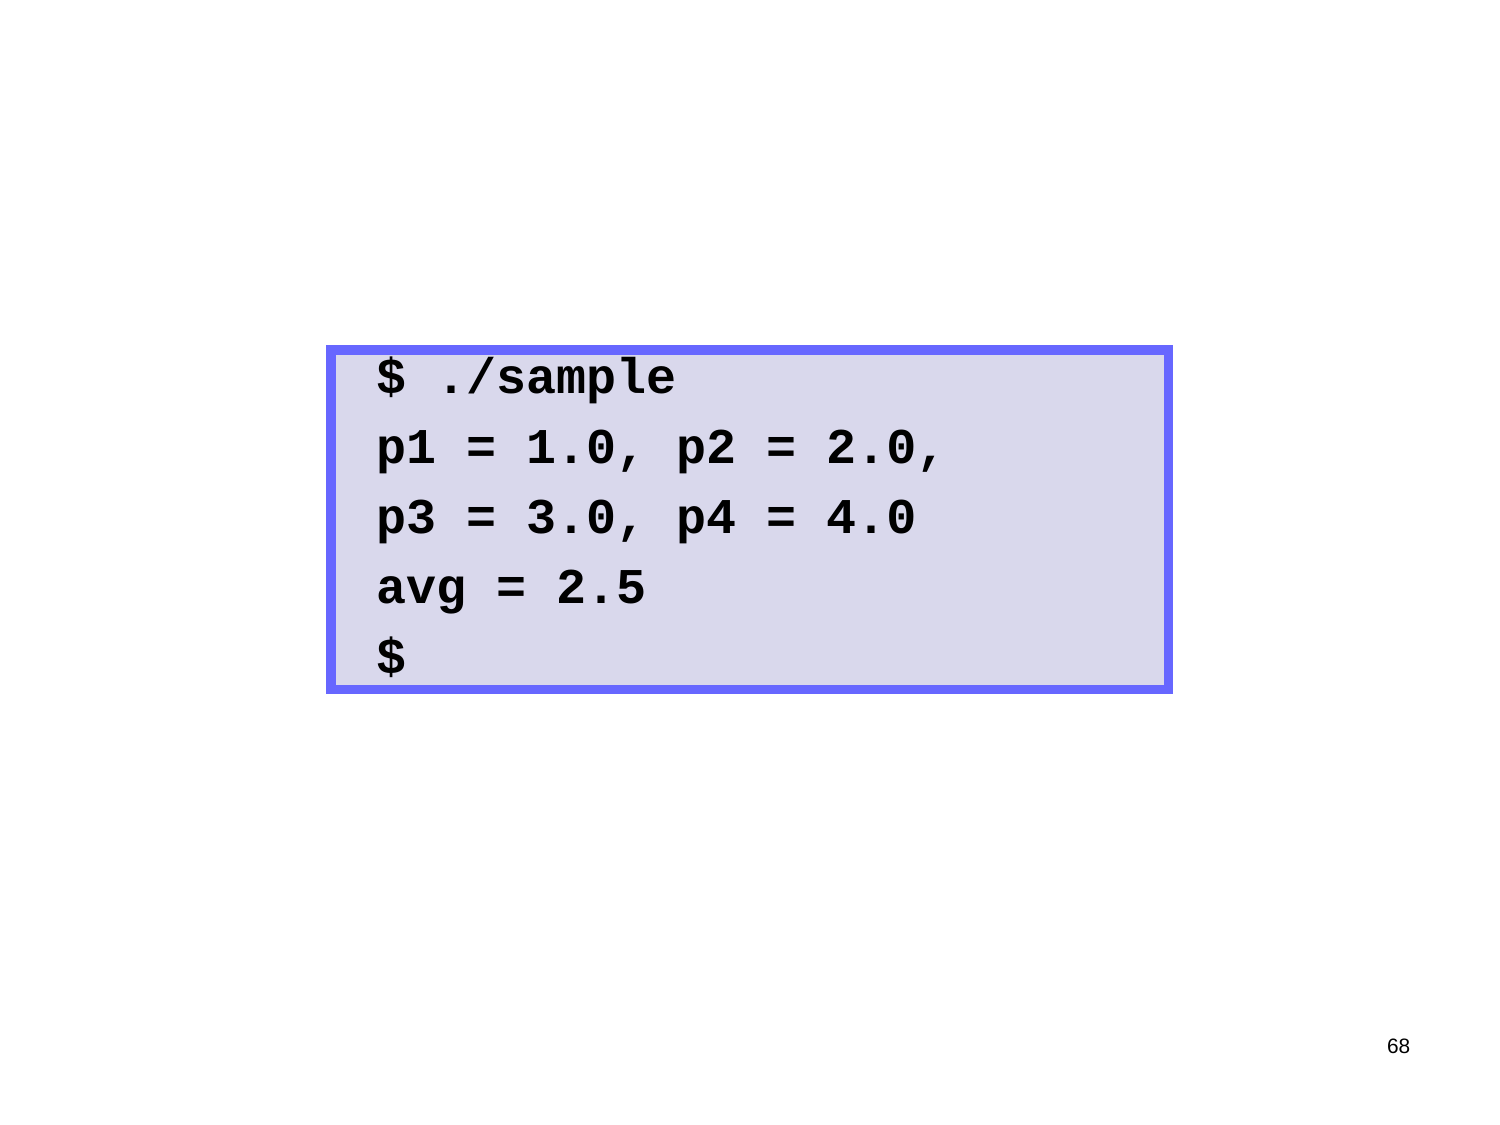

$ ./sample
 p1 = 1.0, p2 = 2.0,
 p3 = 3.0, p4 = 4.0
 avg = 2.5
 $
68